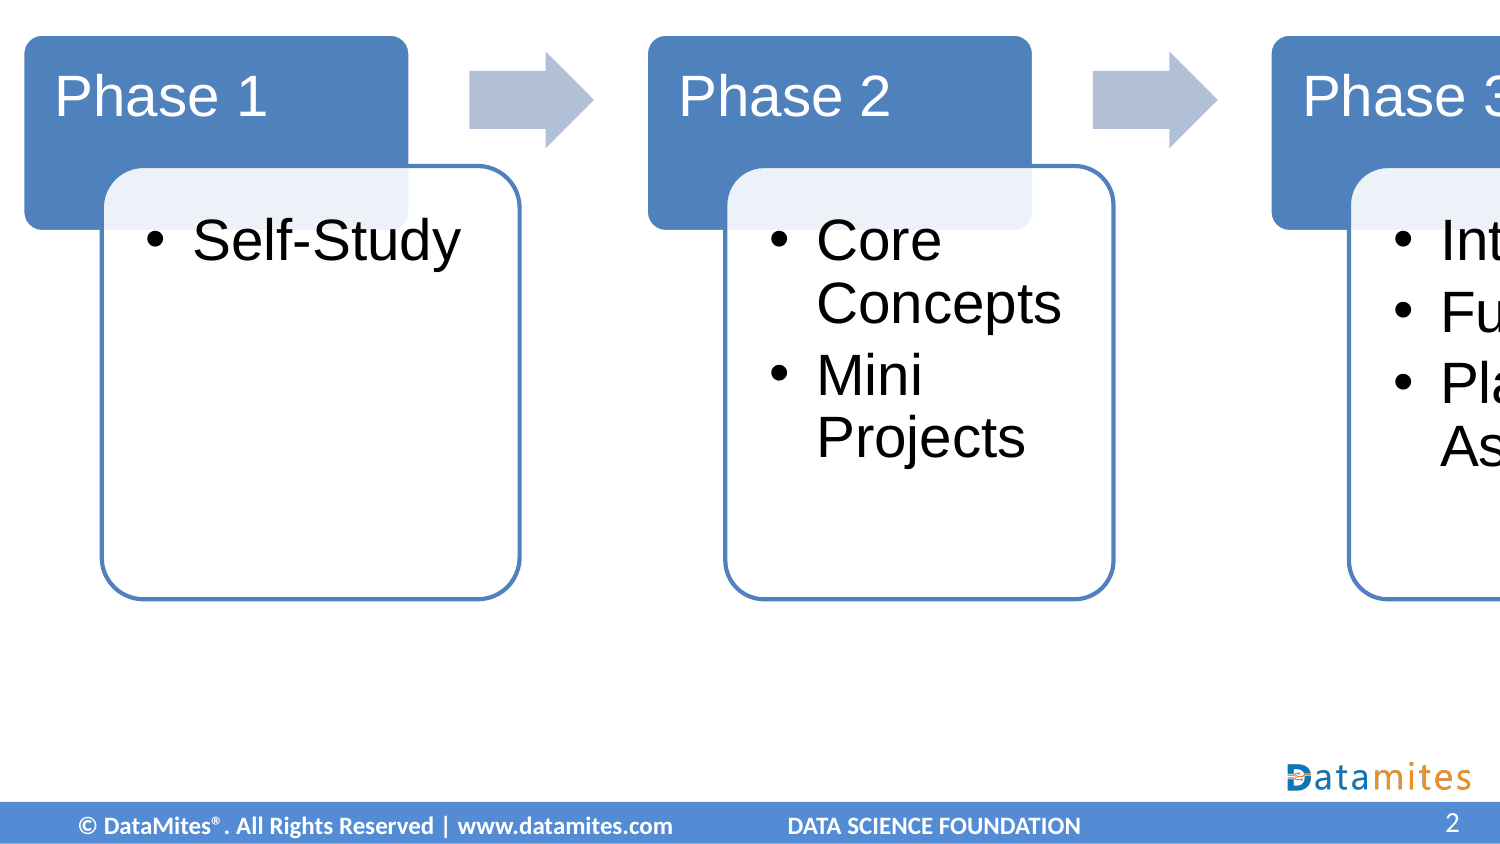

Phase 1

Phase 2

Phase 3

Self-Study
Internship
Full Projects
Placement Assistance
Core Concepts
Mini Projects
2